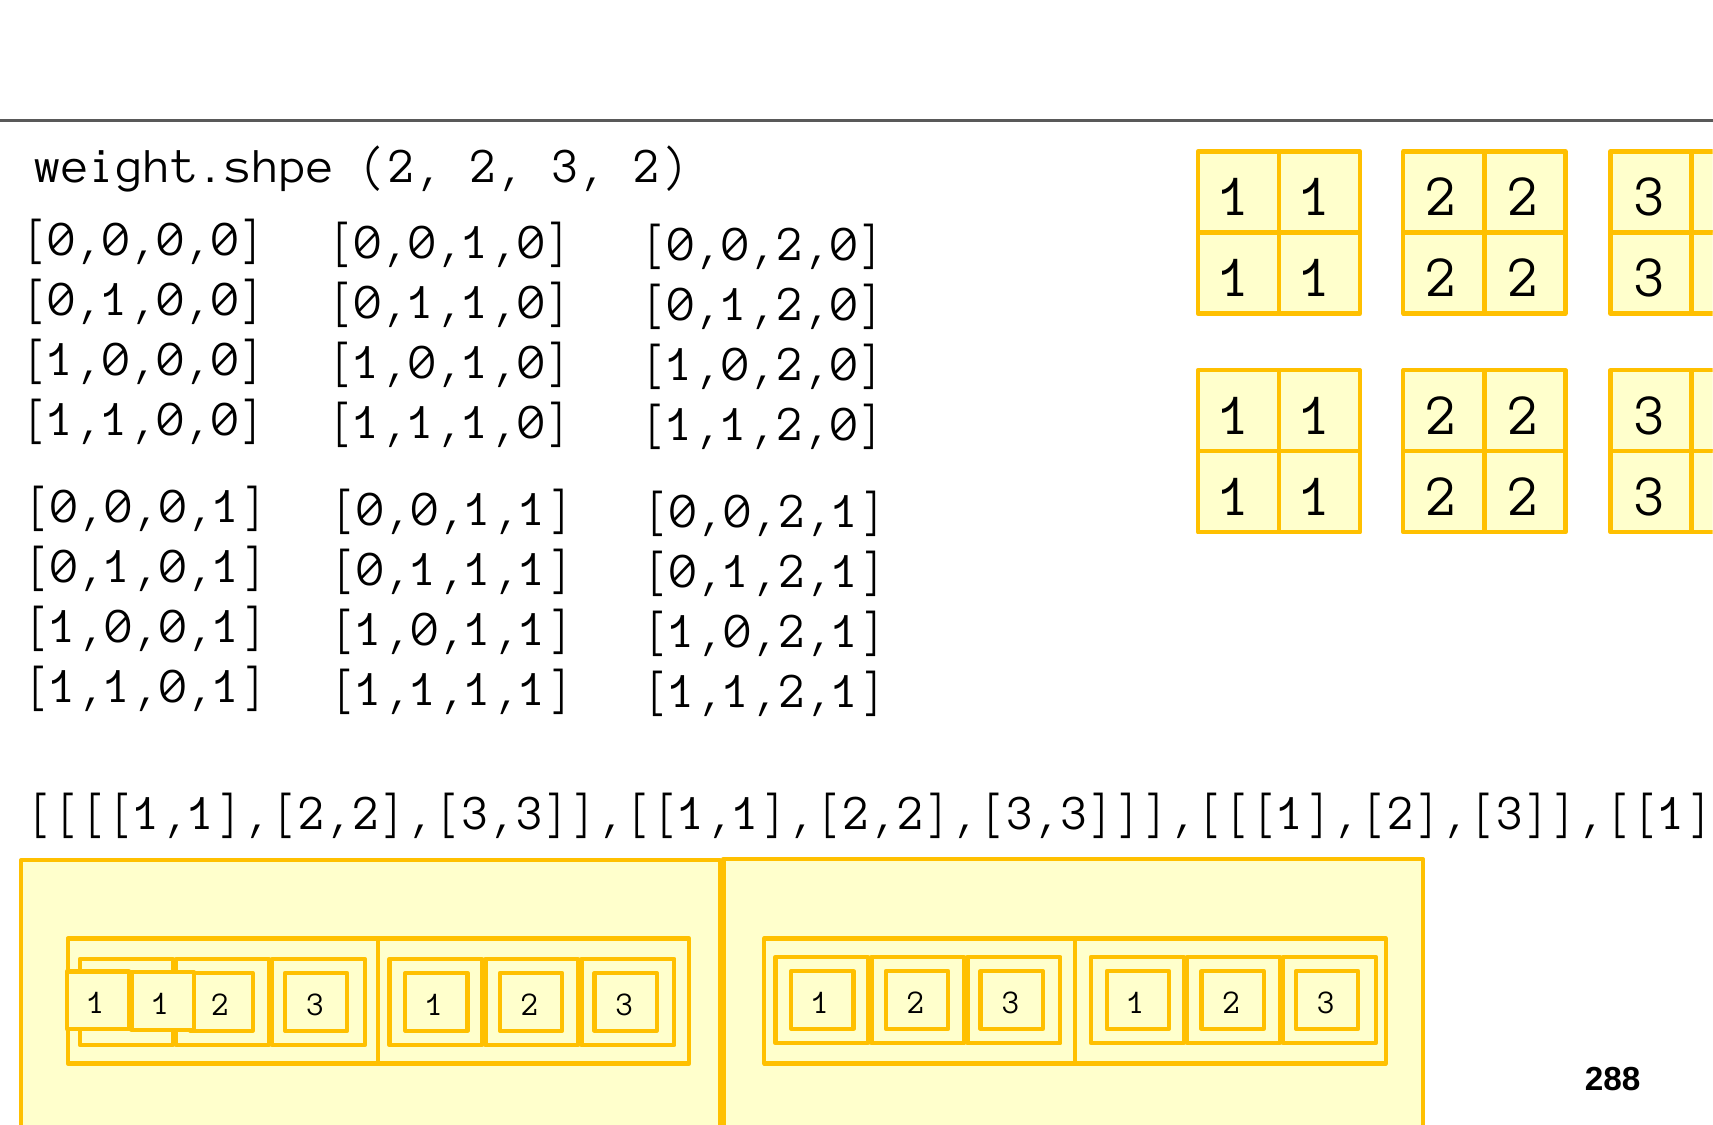

weight.shpe (2, 2, 3, 2)
1
1
2
2
3
3
1
1
2
2
3
3
filter 1
[0,0,0,0]
[0,1,0,0]
[1,0,0,0]
[1,1,0,0]

[0,0,1,0]
[0,1,1,0]
[1,0,1,0]
[1,1,1,0]

[0,0,2,0]
[0,1,2,0]
[1,0,2,0]
[1,1,2,0]

1
1
2
2
3
3
1
1
2
2
3
3
filter 2
[0,0,0,1]
[0,1,0,1]
[1,0,0,1]
[1,1,0,1]

[0,0,1,1]
[0,1,1,1]
[1,0,1,1]
[1,1,1,1]

[0,0,2,1]
[0,1,2,1]
[1,0,2,1]
[1,1,2,1]

[[[[1,1],[2,2],[3,3]],[[1,1],[2,2],[3,3]]],[[[1],[2],[3]],[[1],[2],[3]]]]

1
2
3
1
2
3
1
1
2
3
1
2
3